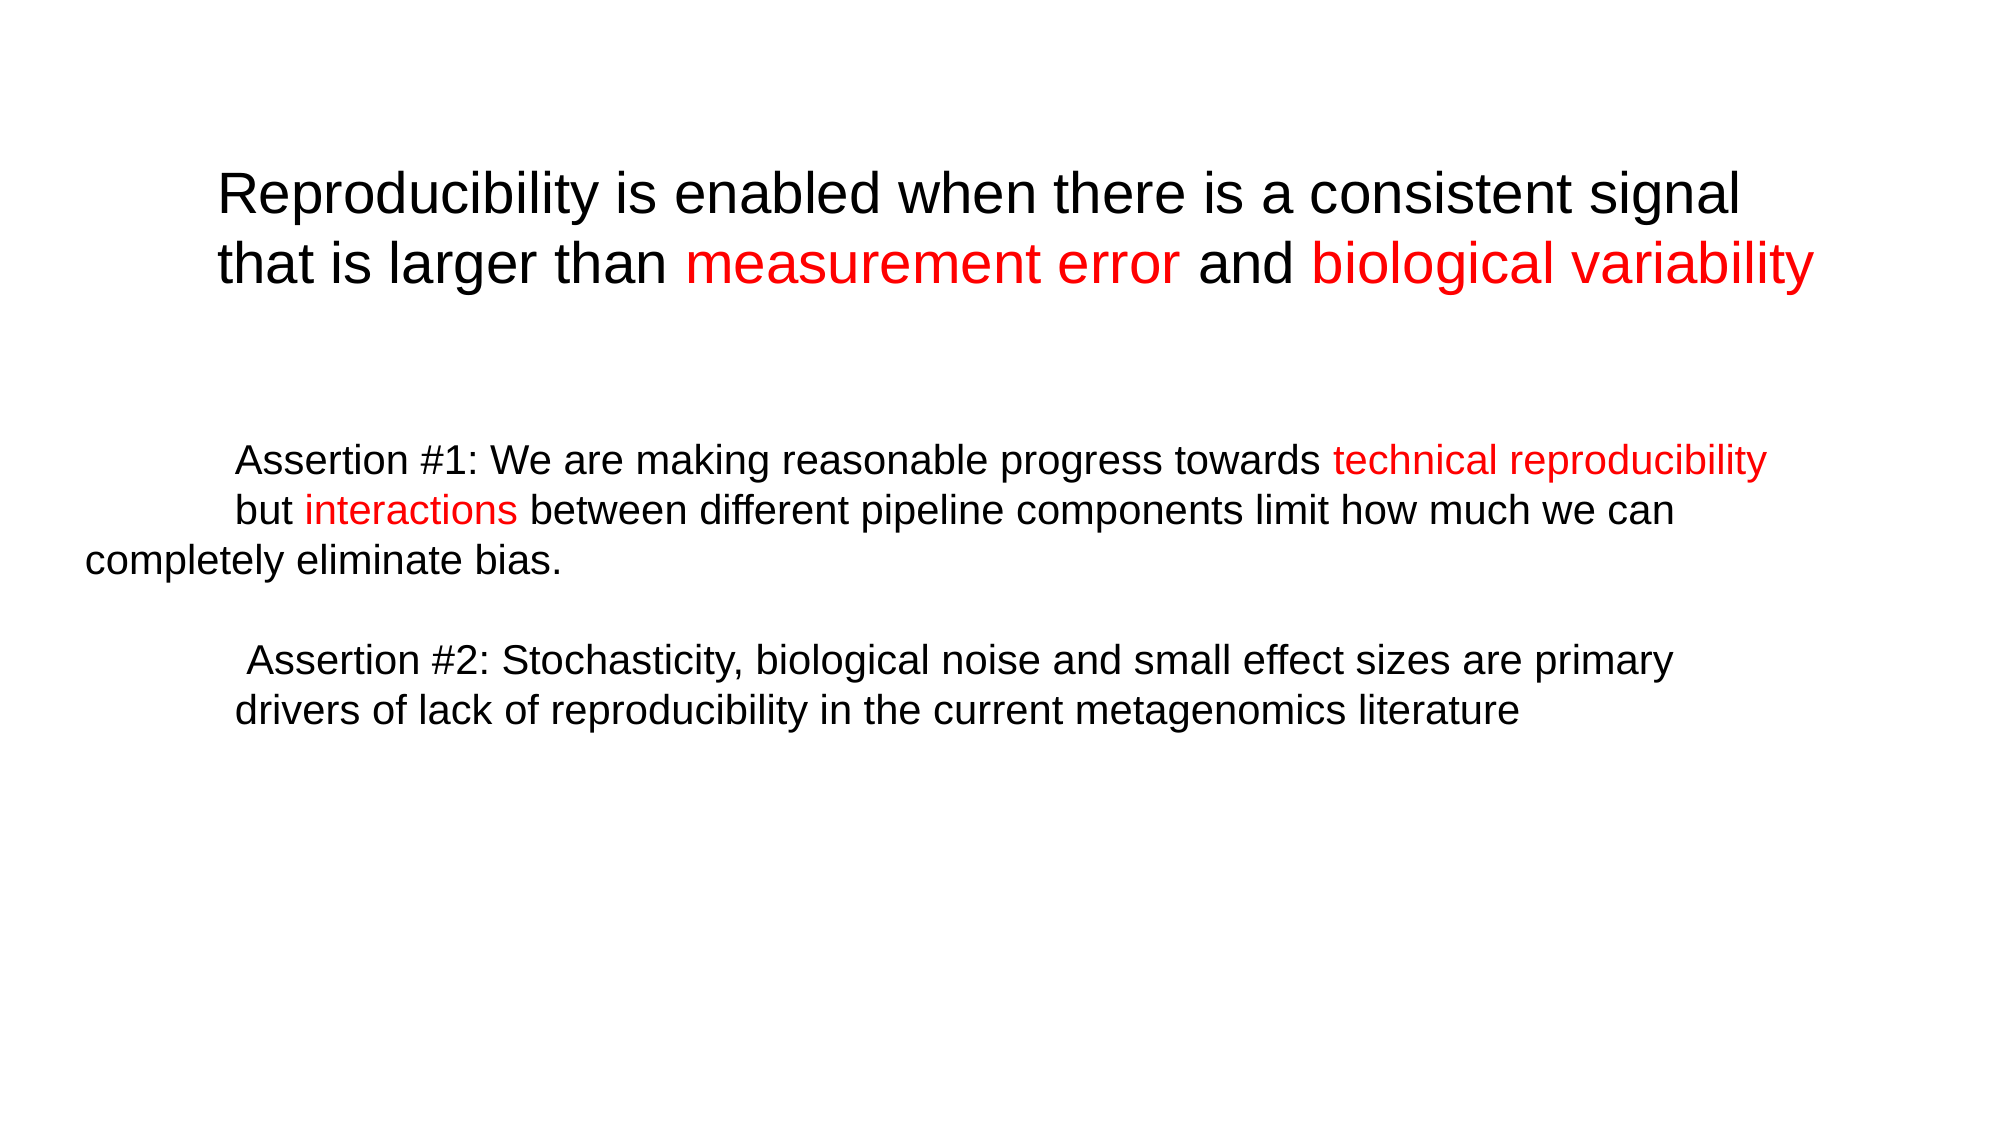

Reproducibility is enabled when there is a consistent signal
that is larger than measurement error and biological variability

	Assertion #1: We are making reasonable progress towards technical reproducibility
	but interactions between different pipeline components limit how much we can 	completely eliminate bias.

	 Assertion #2: Stochasticity, biological noise and small effect sizes are primary
	drivers of lack of reproducibility in the current metagenomics literature